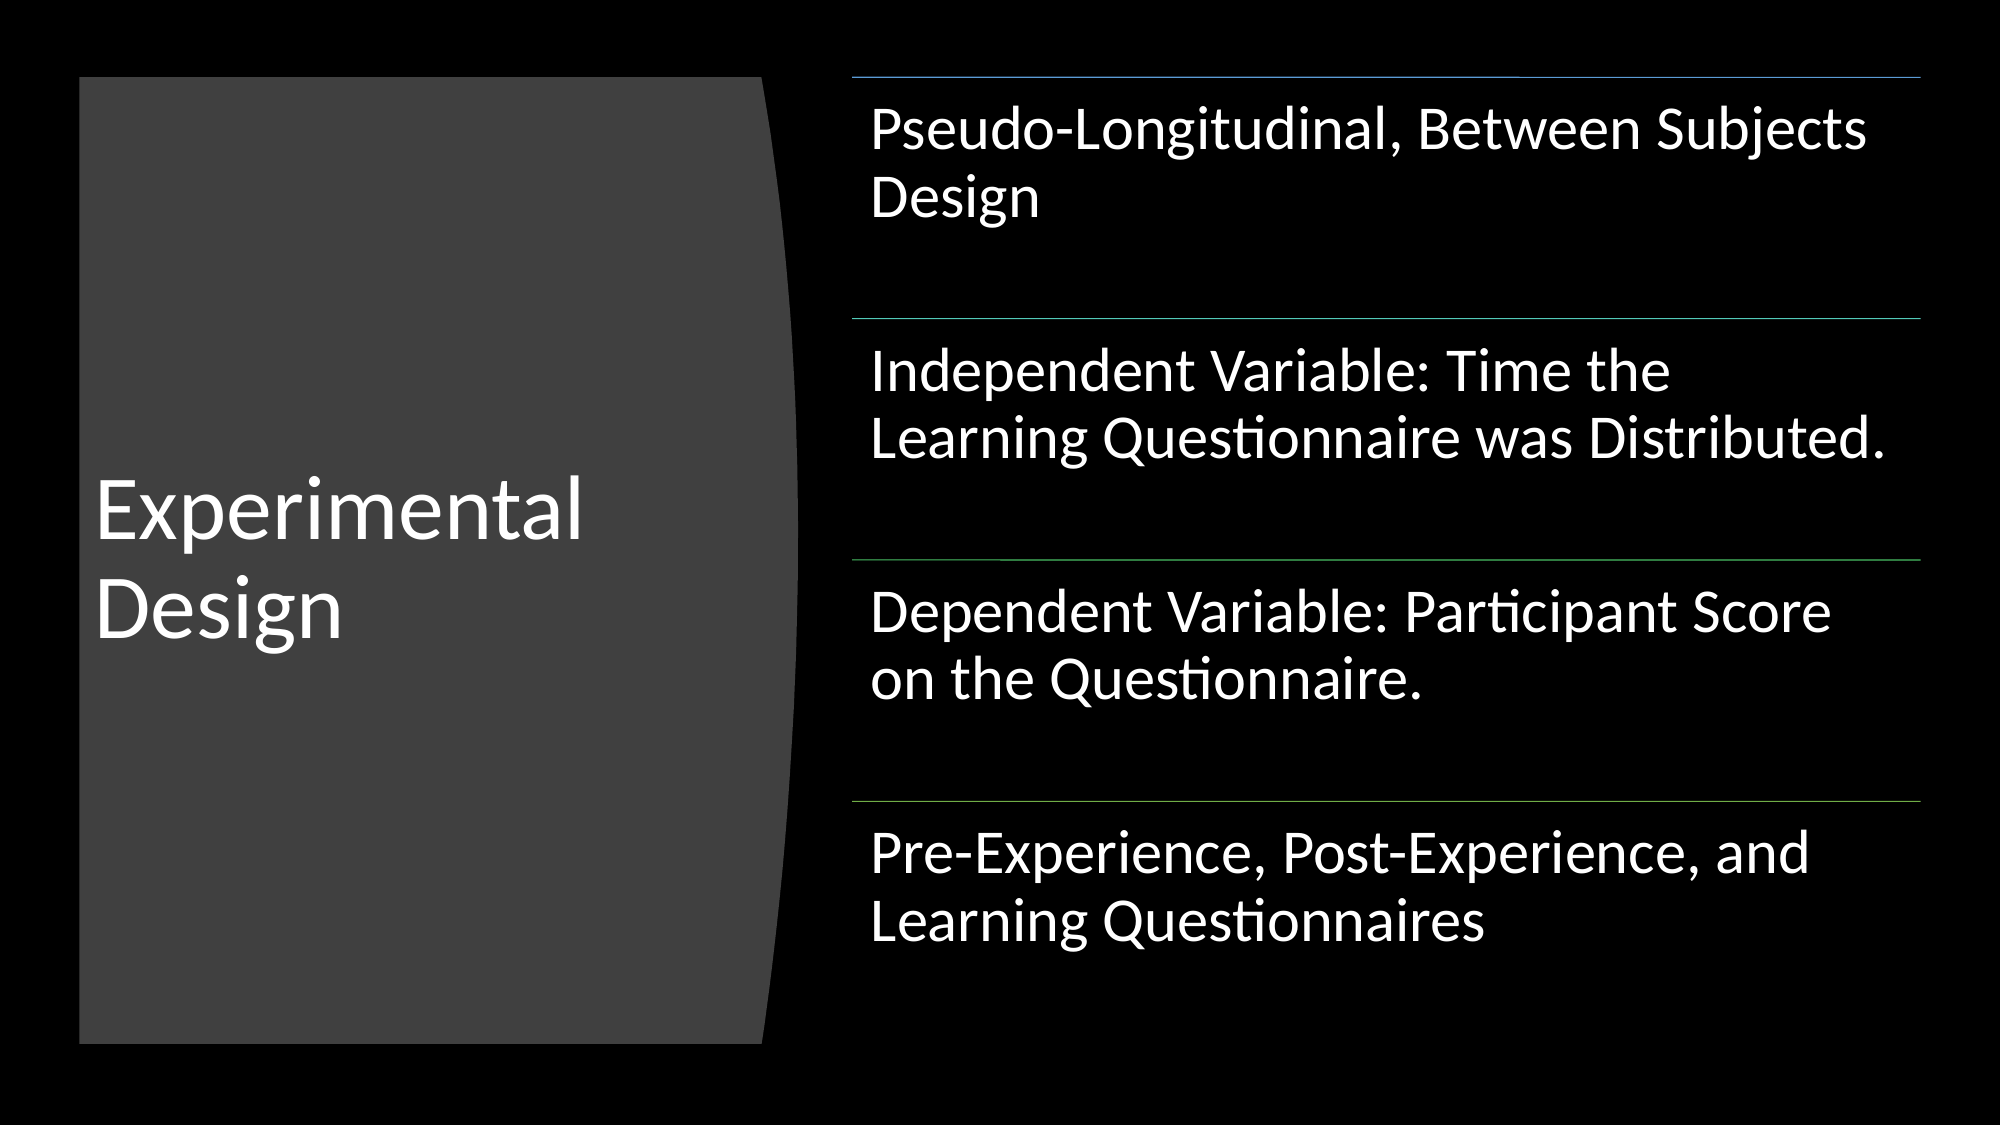

Pseudo-Longitudinal, Between Subjects Design
Independent Variable: Time the Learning Questionnaire was Distributed.
Dependent Variable: Participant Score on the Questionnaire.
Pre-Experience, Post-Experience, and Learning Questionnaires

# Experimental Design